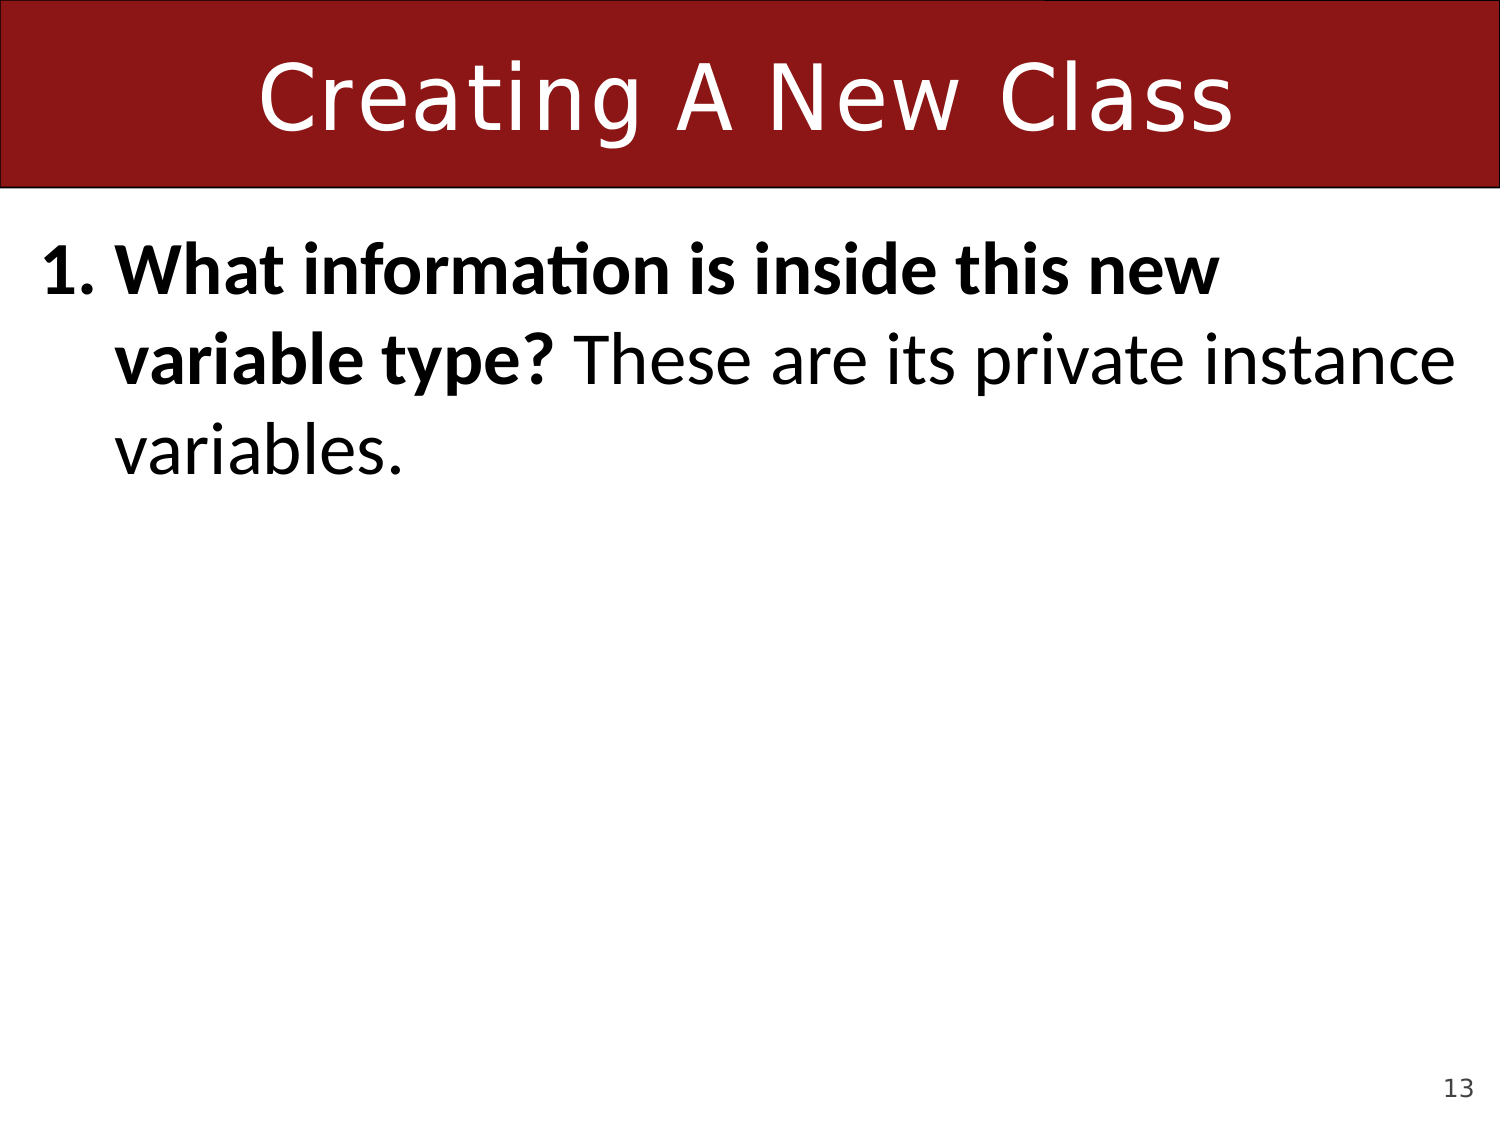

# Creating A New Class
What information is inside this new variable type? These are its private instance variables.